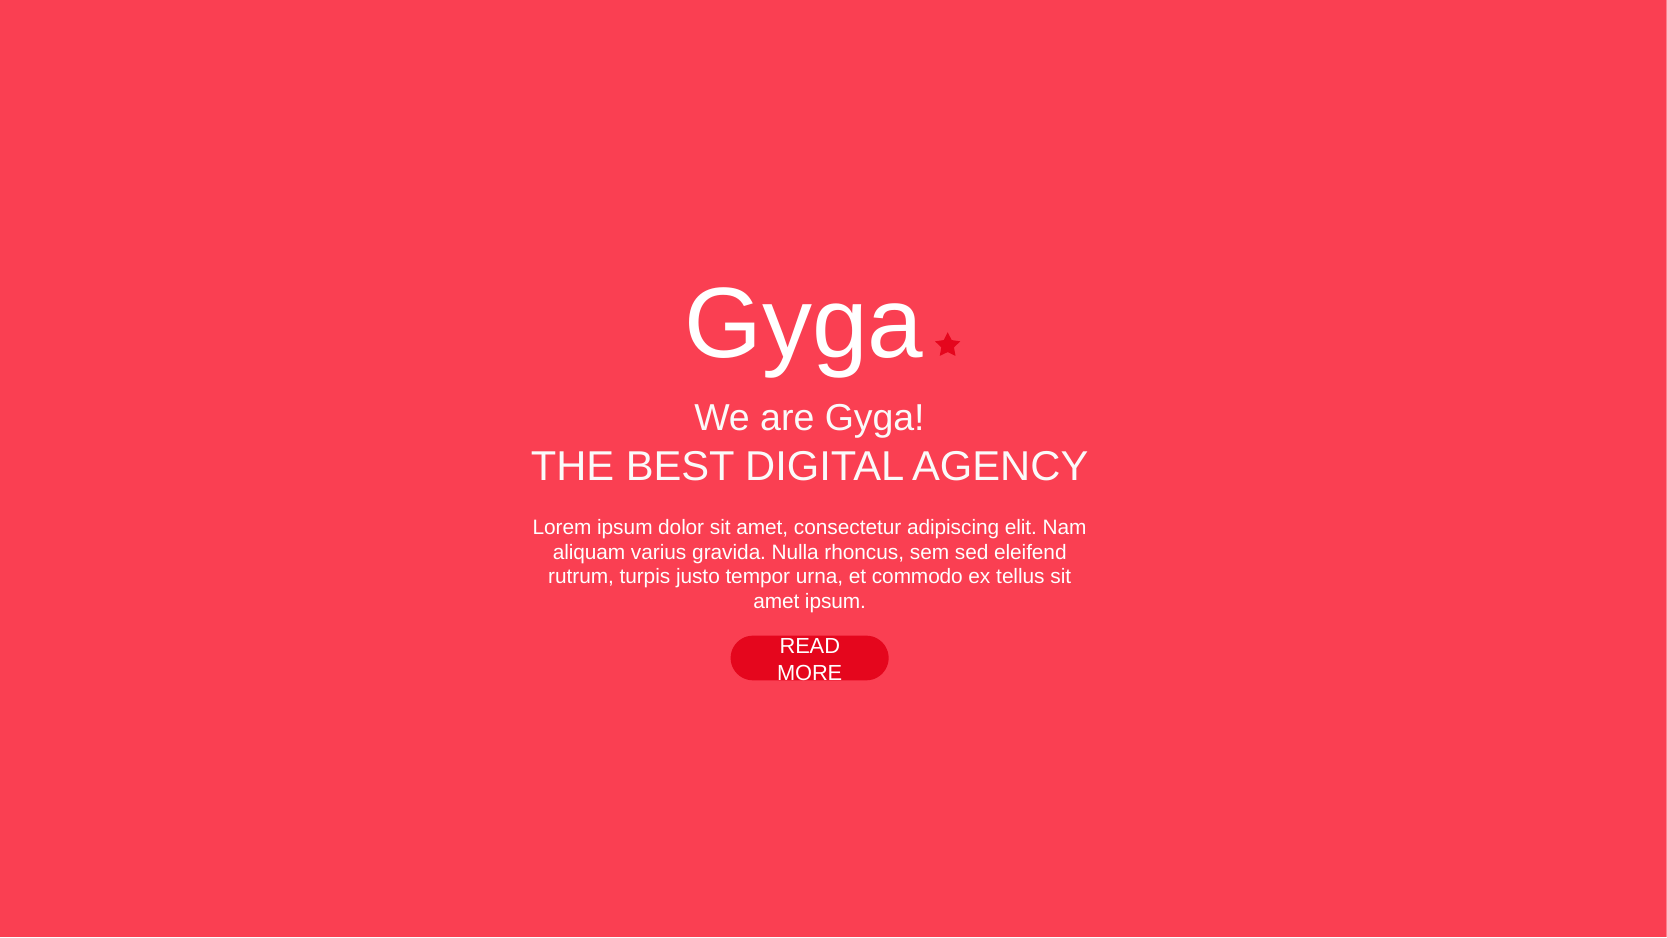

Gyga

We are Gyga!
THE BEST DIGITAL AGENCY
Lorem ipsum dolor sit amet, consectetur adipiscing elit. Nam aliquam varius gravida. Nulla rhoncus, sem sed eleifend rutrum, turpis justo tempor urna, et commodo ex tellus sit amet ipsum.
READ MORE